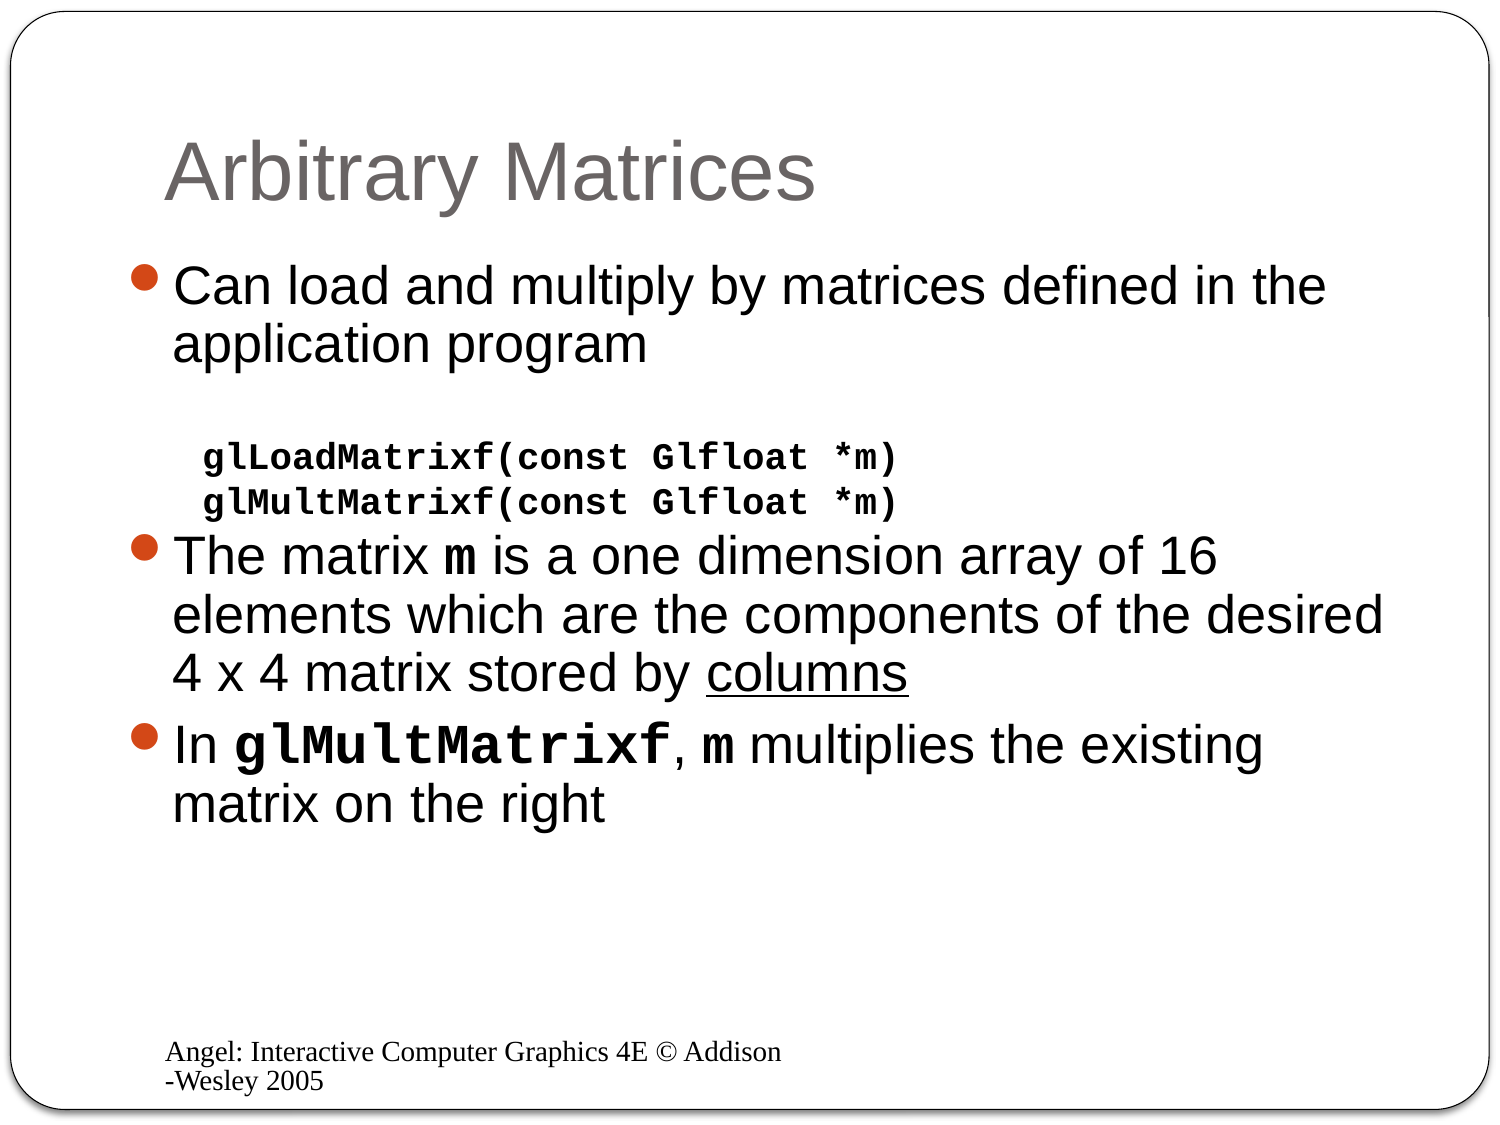

# Arbitrary Matrices
Can load and multiply by matrices defined in the application program

The matrix m is a one dimension array of 16 elements which are the components of the desired 4 x 4 matrix stored by columns
In glMultMatrixf, m multiplies the existing matrix on the right
glLoadMatrixf(const Glfloat *m)
glMultMatrixf(const Glfloat *m)
Angel: Interactive Computer Graphics 4E © Addison-Wesley 2005